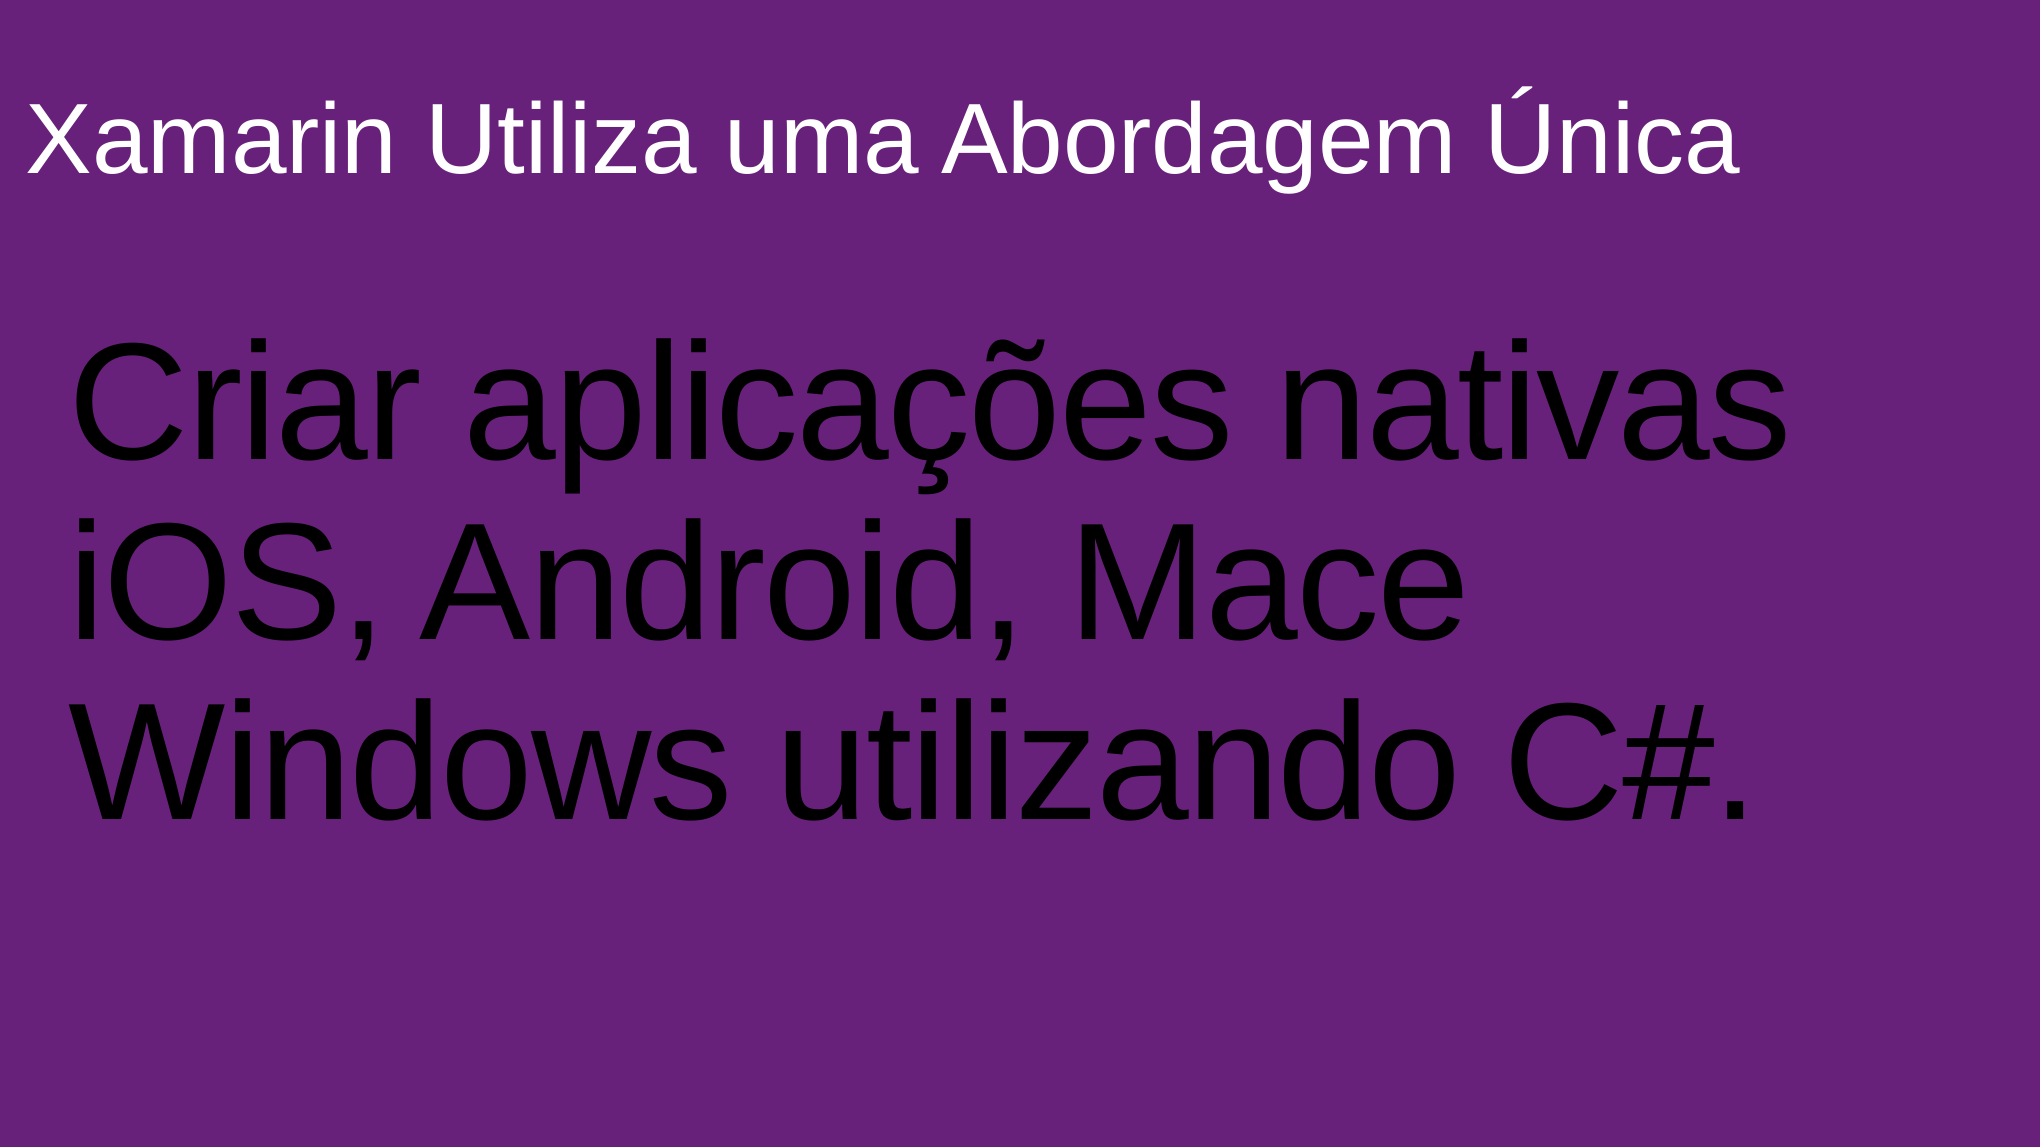

Xamarin Utiliza uma Abordagem Única
# Criar aplicações nativas iOS, Android, Mace Windows utilizando C#.